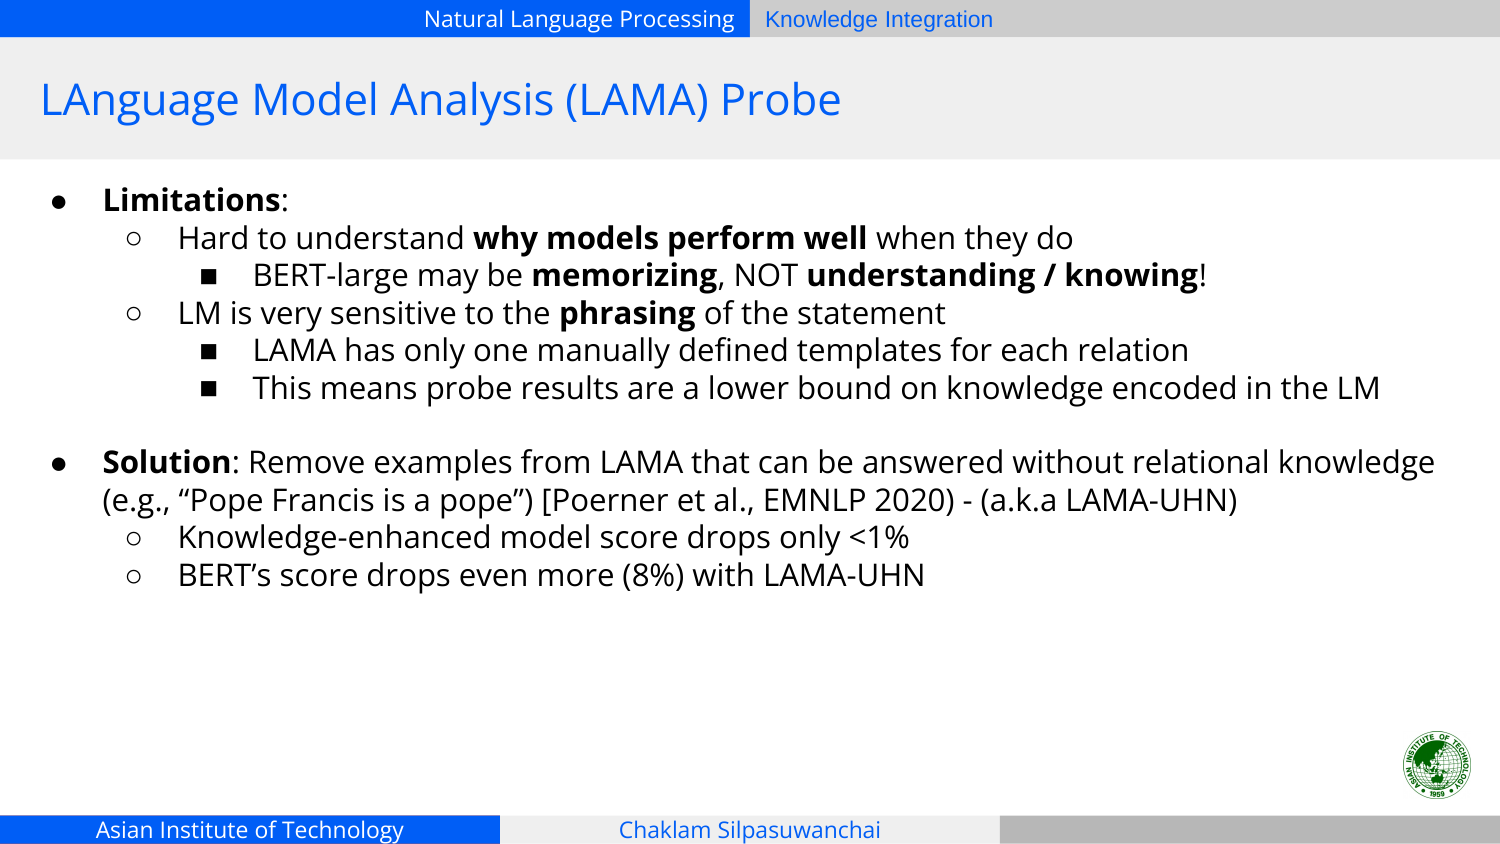

# LAnguage Model Analysis (LAMA) Probe
Limitations:
Hard to understand why models perform well when they do
BERT-large may be memorizing, NOT understanding / knowing!
LM is very sensitive to the phrasing of the statement
LAMA has only one manually defined templates for each relation
This means probe results are a lower bound on knowledge encoded in the LM
Solution: Remove examples from LAMA that can be answered without relational knowledge (e.g., “Pope Francis is a pope”) [Poerner et al., EMNLP 2020) - (a.k.a LAMA-UHN)
Knowledge-enhanced model score drops only <1%
BERT’s score drops even more (8%) with LAMA-UHN